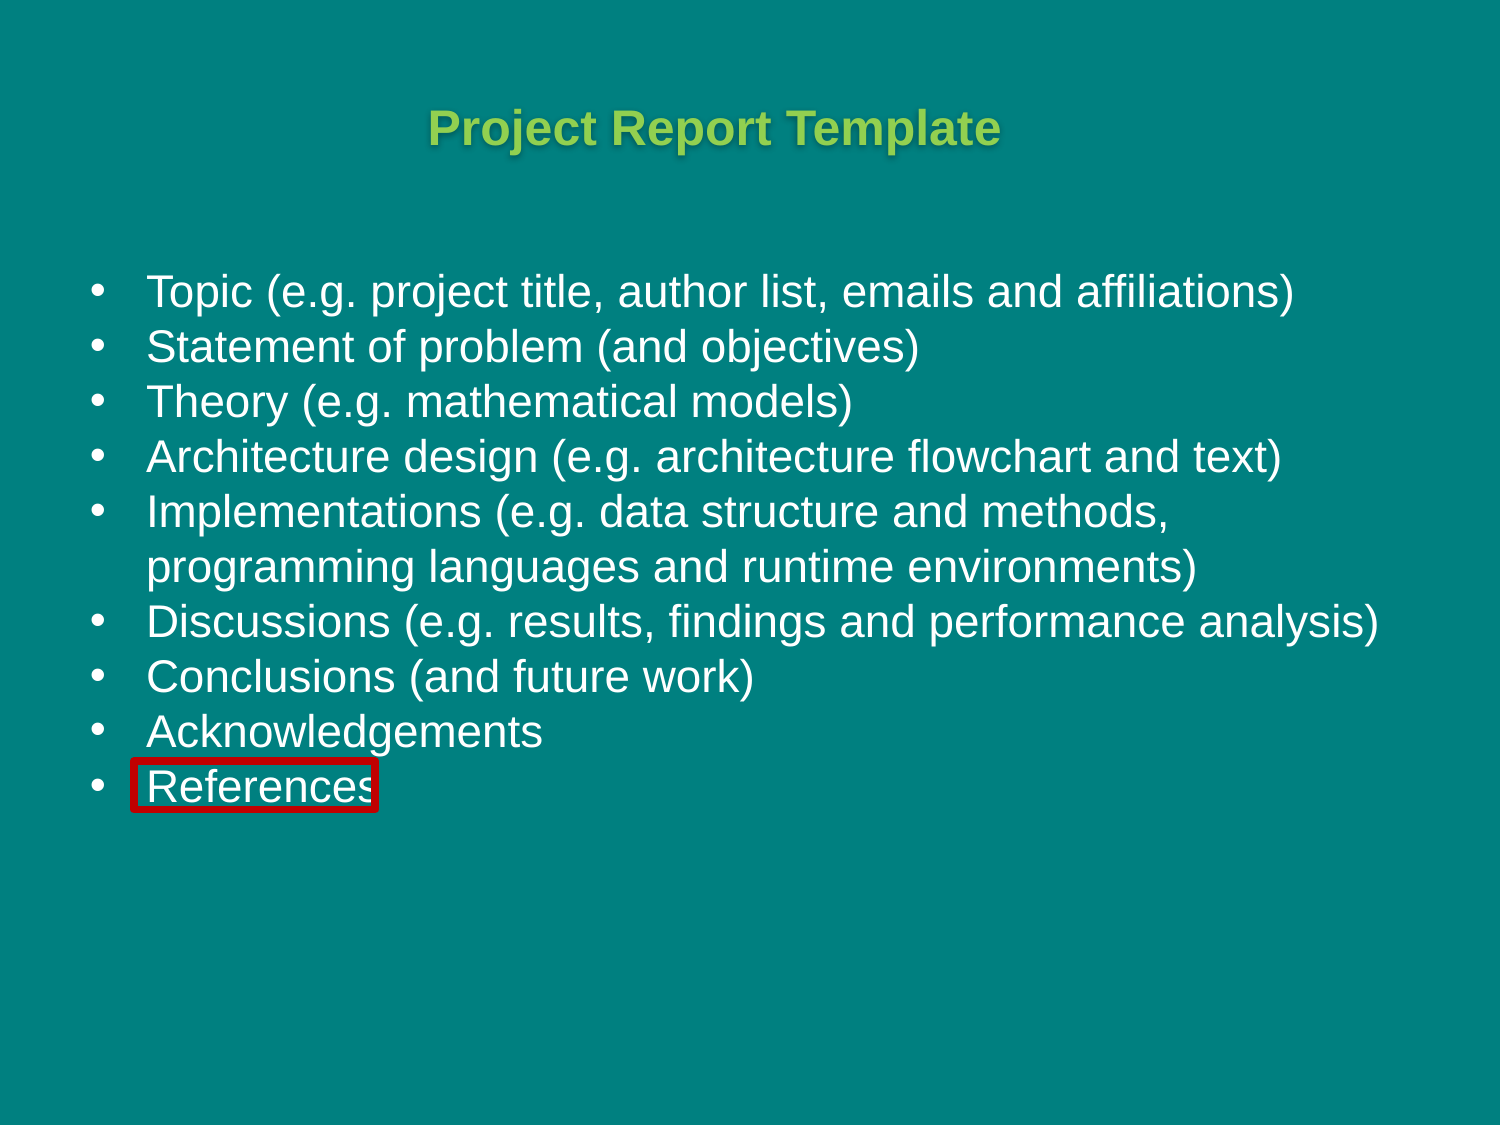

Project Report Template
Topic (e.g. project title, author list, emails and affiliations)
Statement of problem (and objectives)
Theory (e.g. mathematical models)
Architecture design (e.g. architecture flowchart and text)
Implementations (e.g. data structure and methods, programming languages and runtime environments)
Discussions (e.g. results, findings and performance analysis)
Conclusions (and future work)
Acknowledgements
References